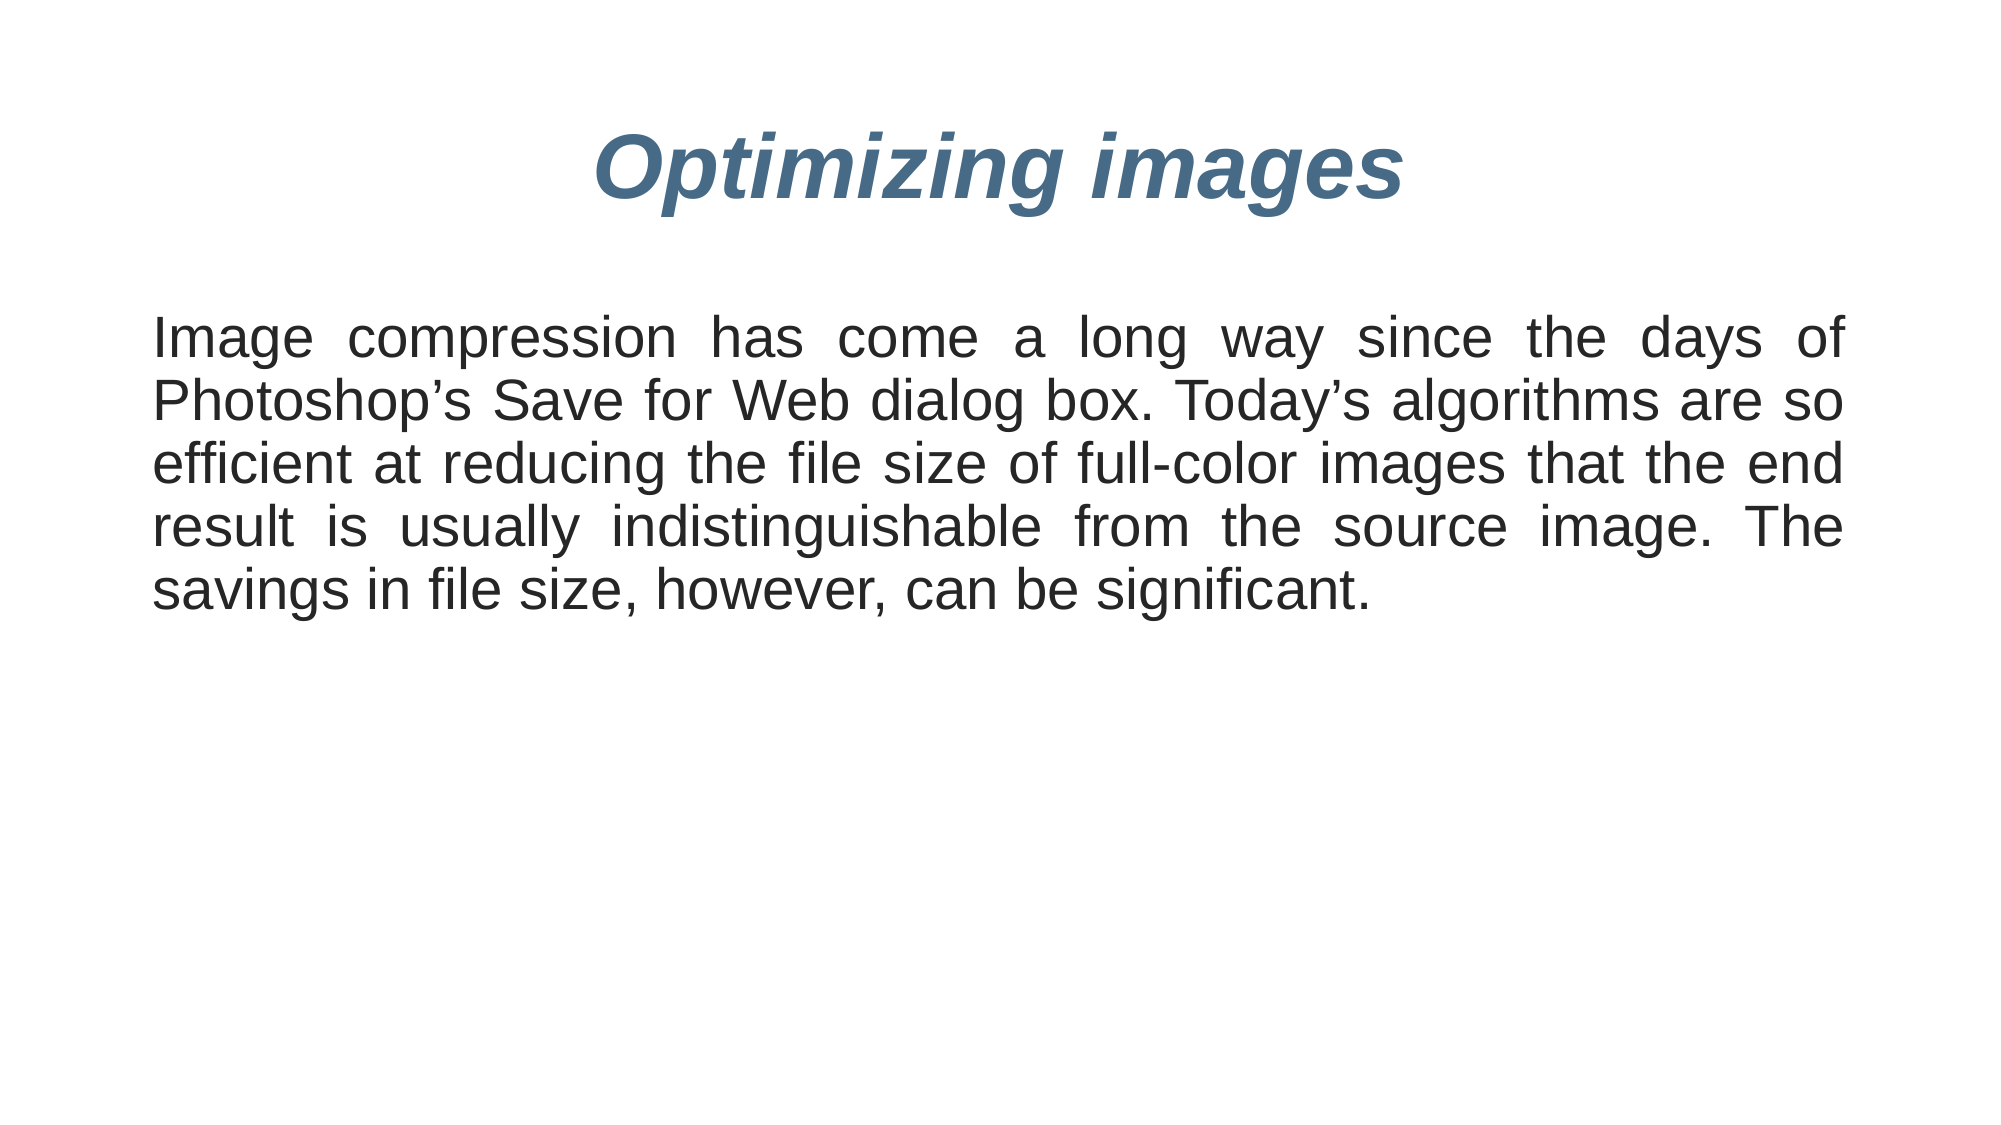

# Optimizing images
Image compression has come a long way since the days of Photoshop’s Save for Web dialog box. Today’s algorithms are so efficient at reducing the file size of full-color images that the end result is usually indistinguishable from the source image. The savings in file size, however, can be significant.